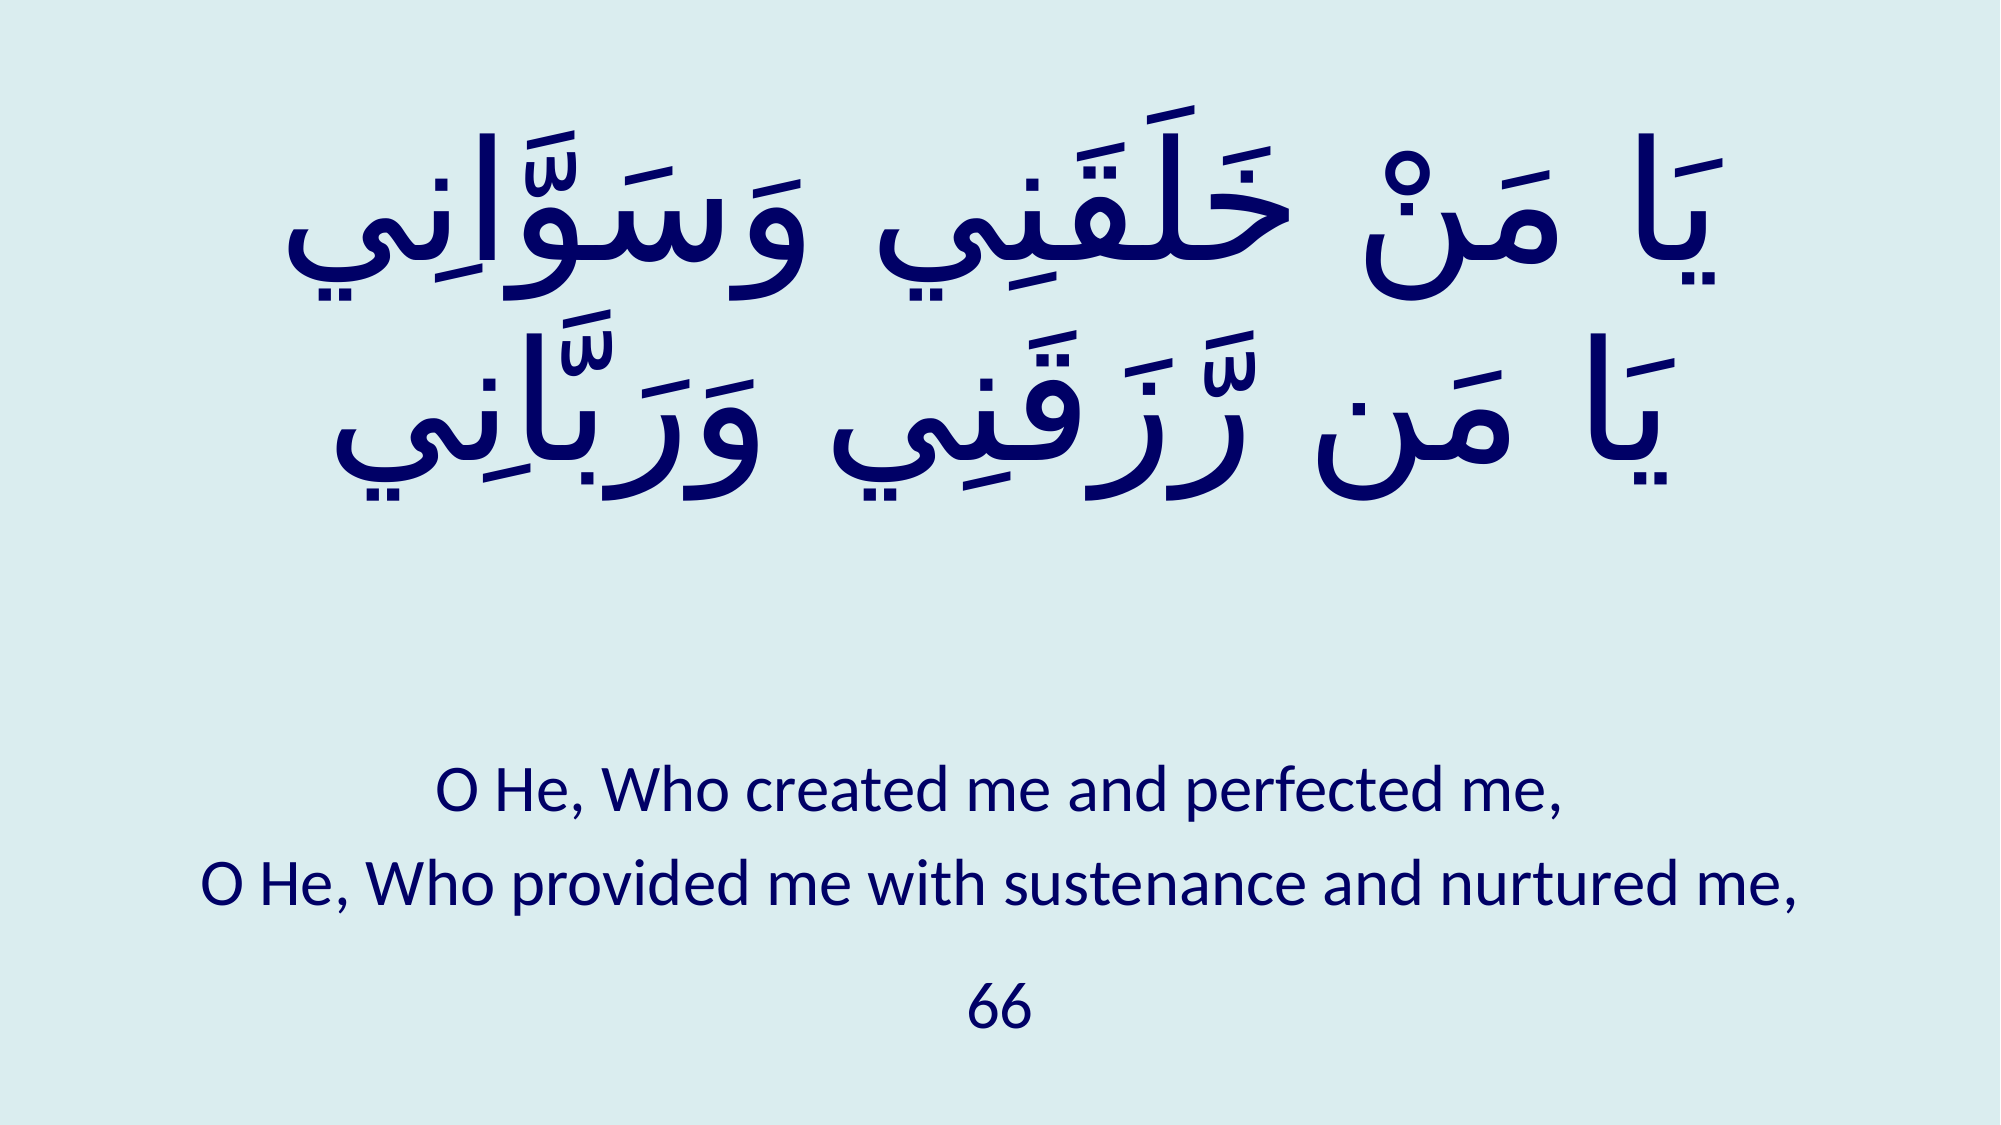

# يَا مَنْ خَلَقَنِي وَسَوَّانِي يَا مَن رَّزَقَنِي وَرَبَّانِي
O He, Who created me and perfected me,
O He, Who provided me with sustenance and nurtured me,
66